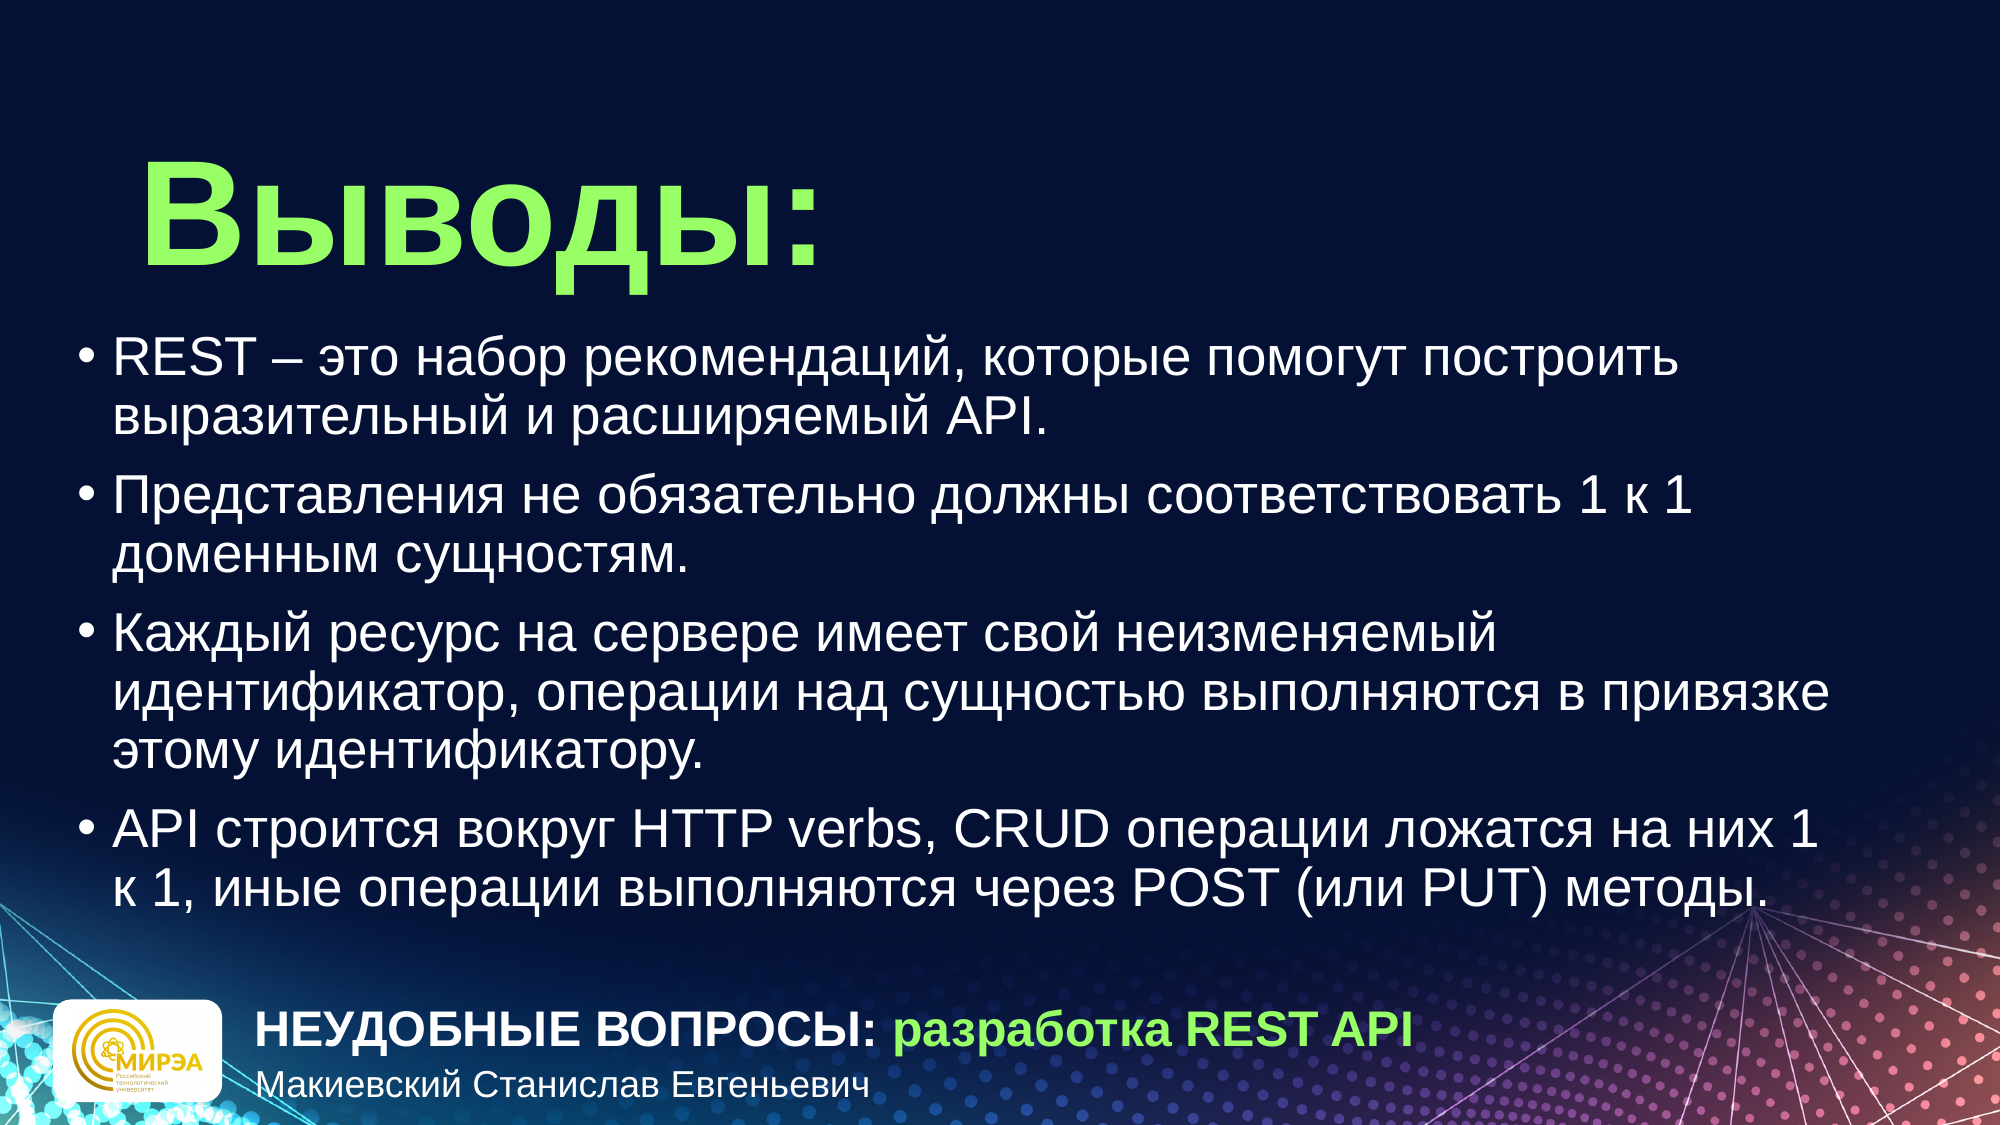

# Выводы:
REST – это набор рекомендаций, которые помогут построить выразительный и расширяемый API.
Представления не обязательно должны соответствовать 1 к 1 доменным сущностям.
Каждый ресурс на сервере имеет свой неизменяемый идентификатор, операции над сущностью выполняются в привязке этому идентификатору.
API строится вокруг HTTP verbs, CRUD операции ложатся на них 1 к 1, иные операции выполняются через POST (или PUT) методы.